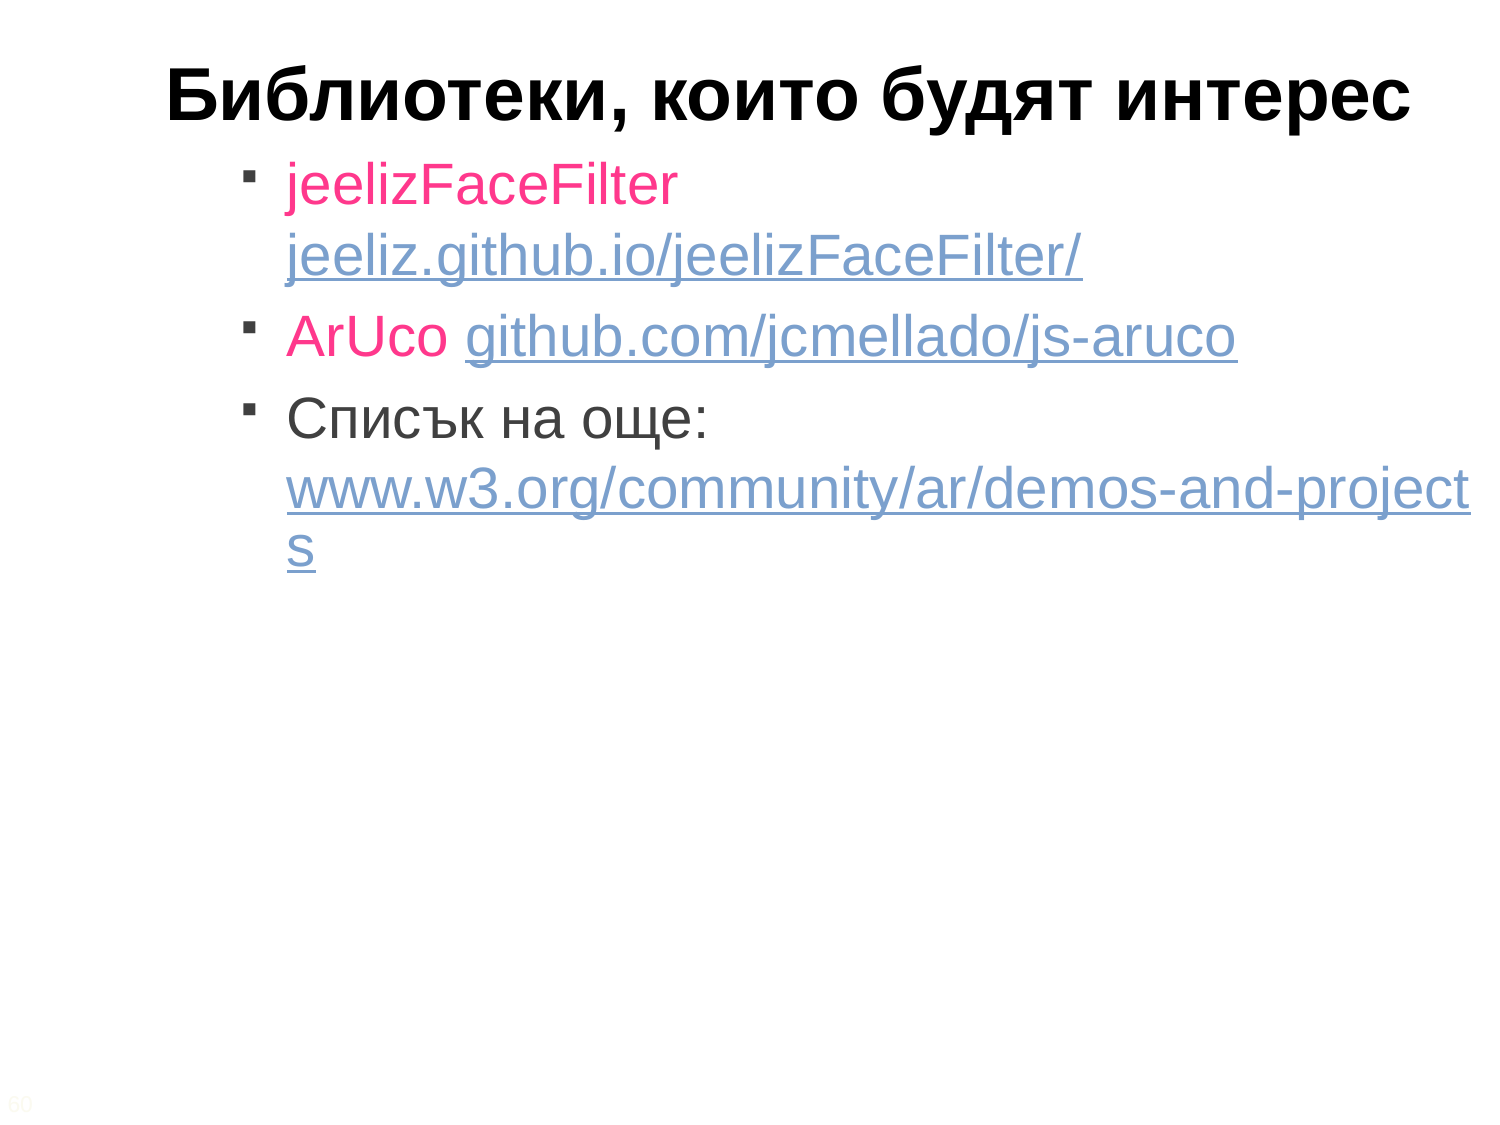

Библиотеки, които будят интерес
jeelizFaceFilter jeeliz.github.io/jeelizFaceFilter/
ArUco github.com/jcmellado/js-aruco
Списък на още: www.w3.org/community/ar/demos-and-projects